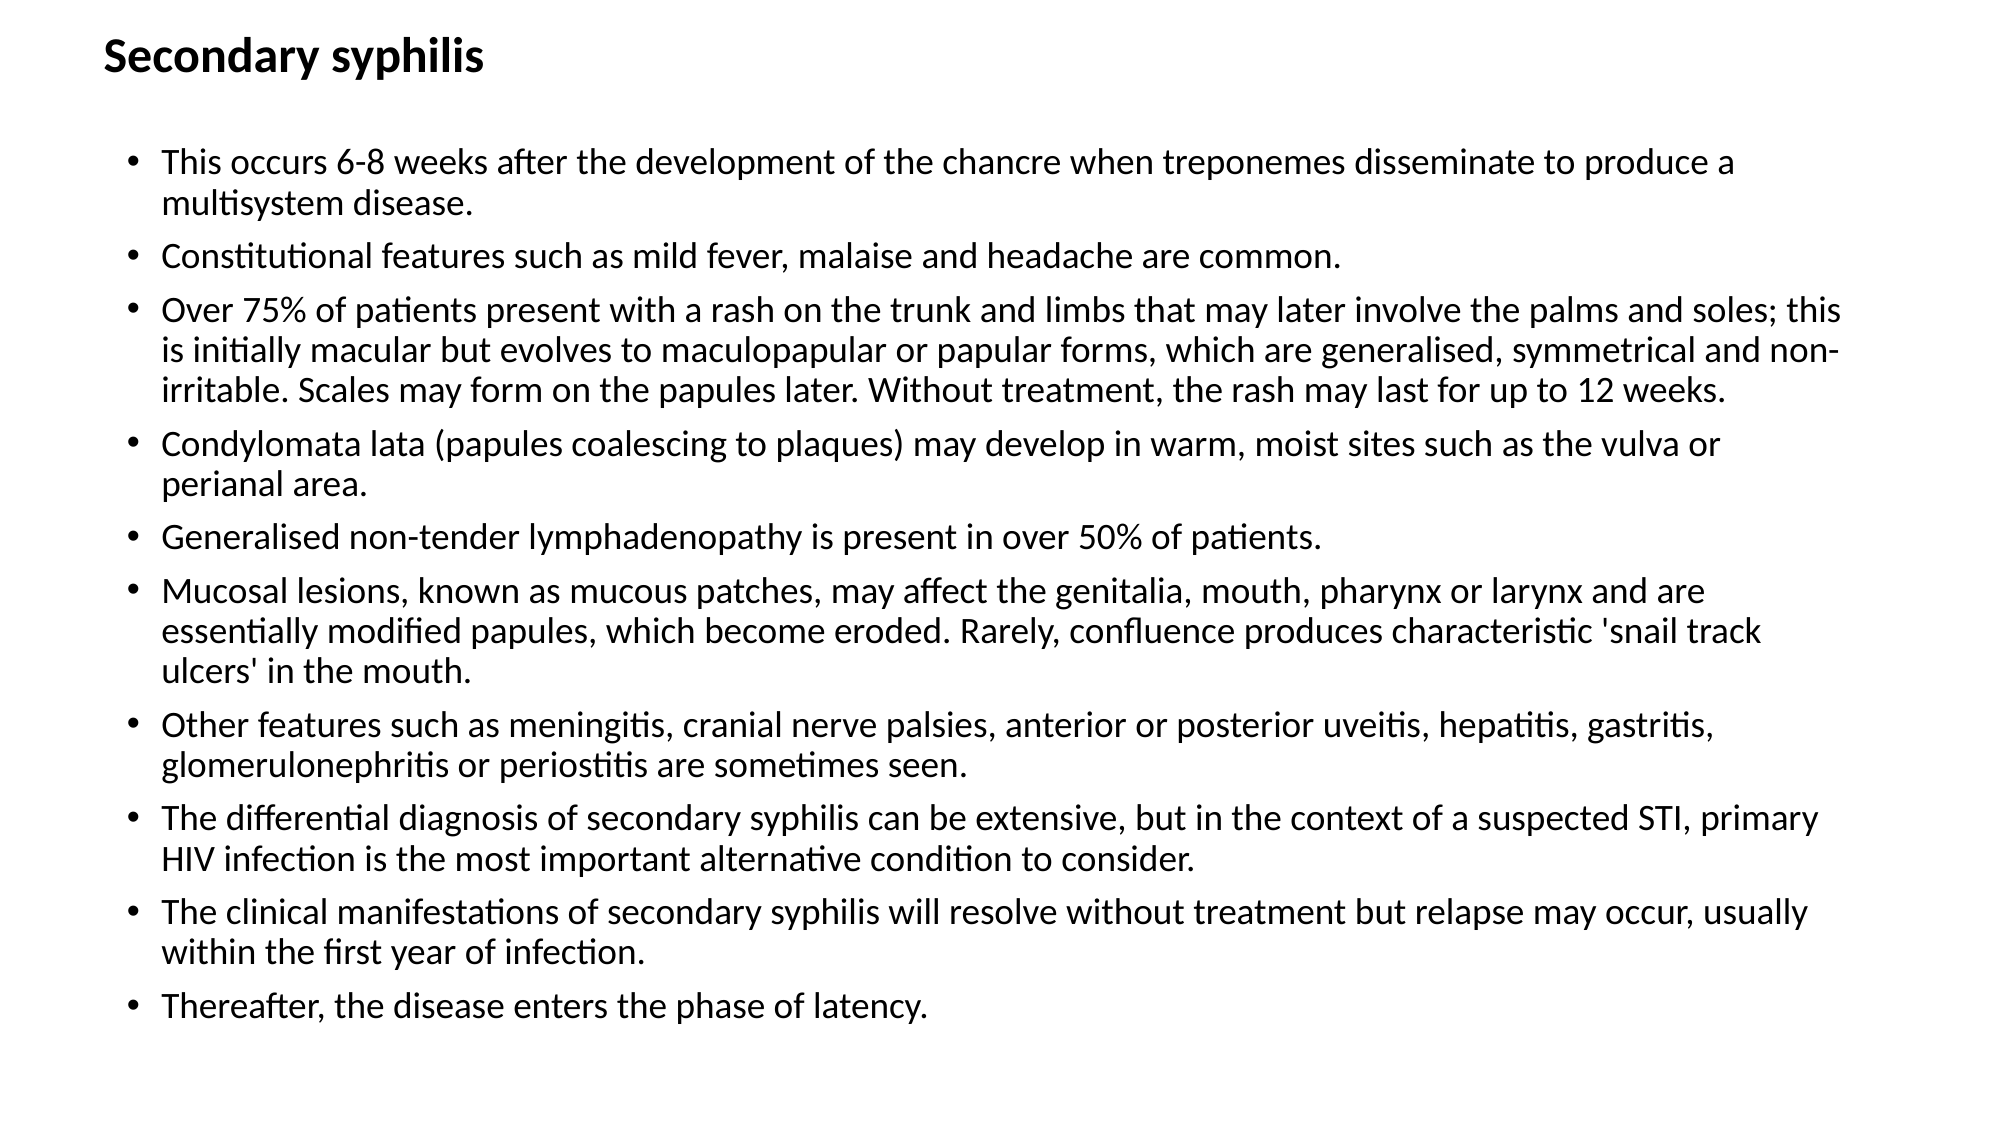

Secondary syphilis
This occurs 6-8 weeks after the development of the chancre when treponemes disseminate to produce a multisystem disease.
Constitutional features such as mild fever, malaise and headache are common.
Over 75% of patients present with a rash on the trunk and limbs that may later involve the palms and soles; this is initially macular but evolves to maculopapular or papular forms, which are generalised, symmetrical and non-irritable. Scales may form on the papules later. Without treatment, the rash may last for up to 12 weeks.
Condylomata lata (papules coalescing to plaques) may develop in warm, moist sites such as the vulva or perianal area.
Generalised non-tender lymphadenopathy is present in over 50% of patients.
Mucosal lesions, known as mucous patches, may affect the genitalia, mouth, pharynx or larynx and are essentially modified papules, which become eroded. Rarely, confluence produces characteristic 'snail track ulcers' in the mouth.
Other features such as meningitis, cranial nerve palsies, anterior or posterior uveitis, hepatitis, gastritis, glomerulonephritis or periostitis are sometimes seen.
The differential diagnosis of secondary syphilis can be extensive, but in the context of a suspected STI, primary HIV infection is the most important alternative condition to consider.
The clinical manifestations of secondary syphilis will resolve without treatment but relapse may occur, usually within the first year of infection.
Thereafter, the disease enters the phase of latency.